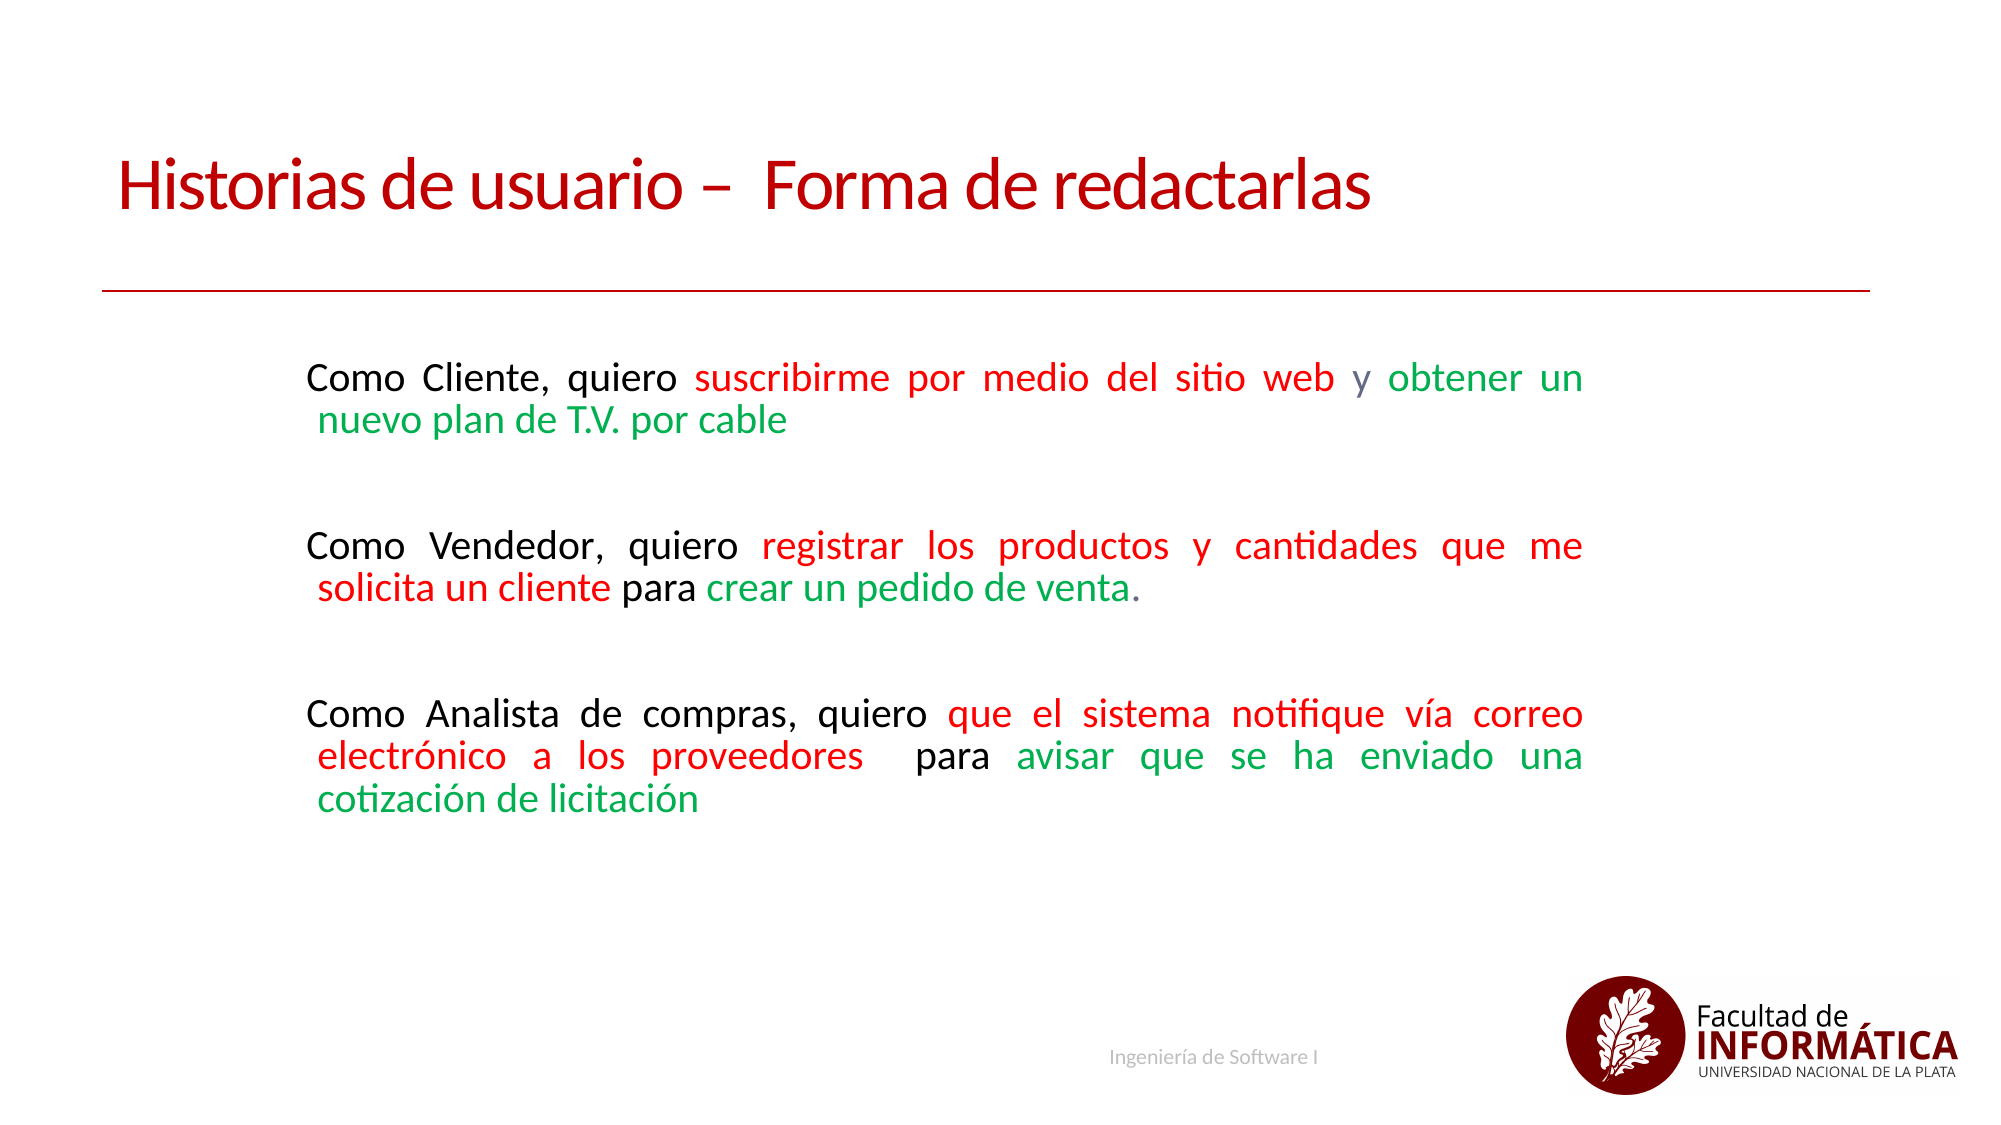

# Historias de usuario –  Forma de redactarlas
Como Cliente, quiero suscribirme por medio del sitio web y obtener un nuevo plan de T.V. por cable

Como Vendedor, quiero registrar los productos y cantidades que me solicita un cliente para crear un pedido de venta.

Como Analista de compras, quiero que el sistema notifique vía correo electrónico a los proveedores  para avisar que se ha enviado una cotización de licitación
67
Ingeniería de Software I